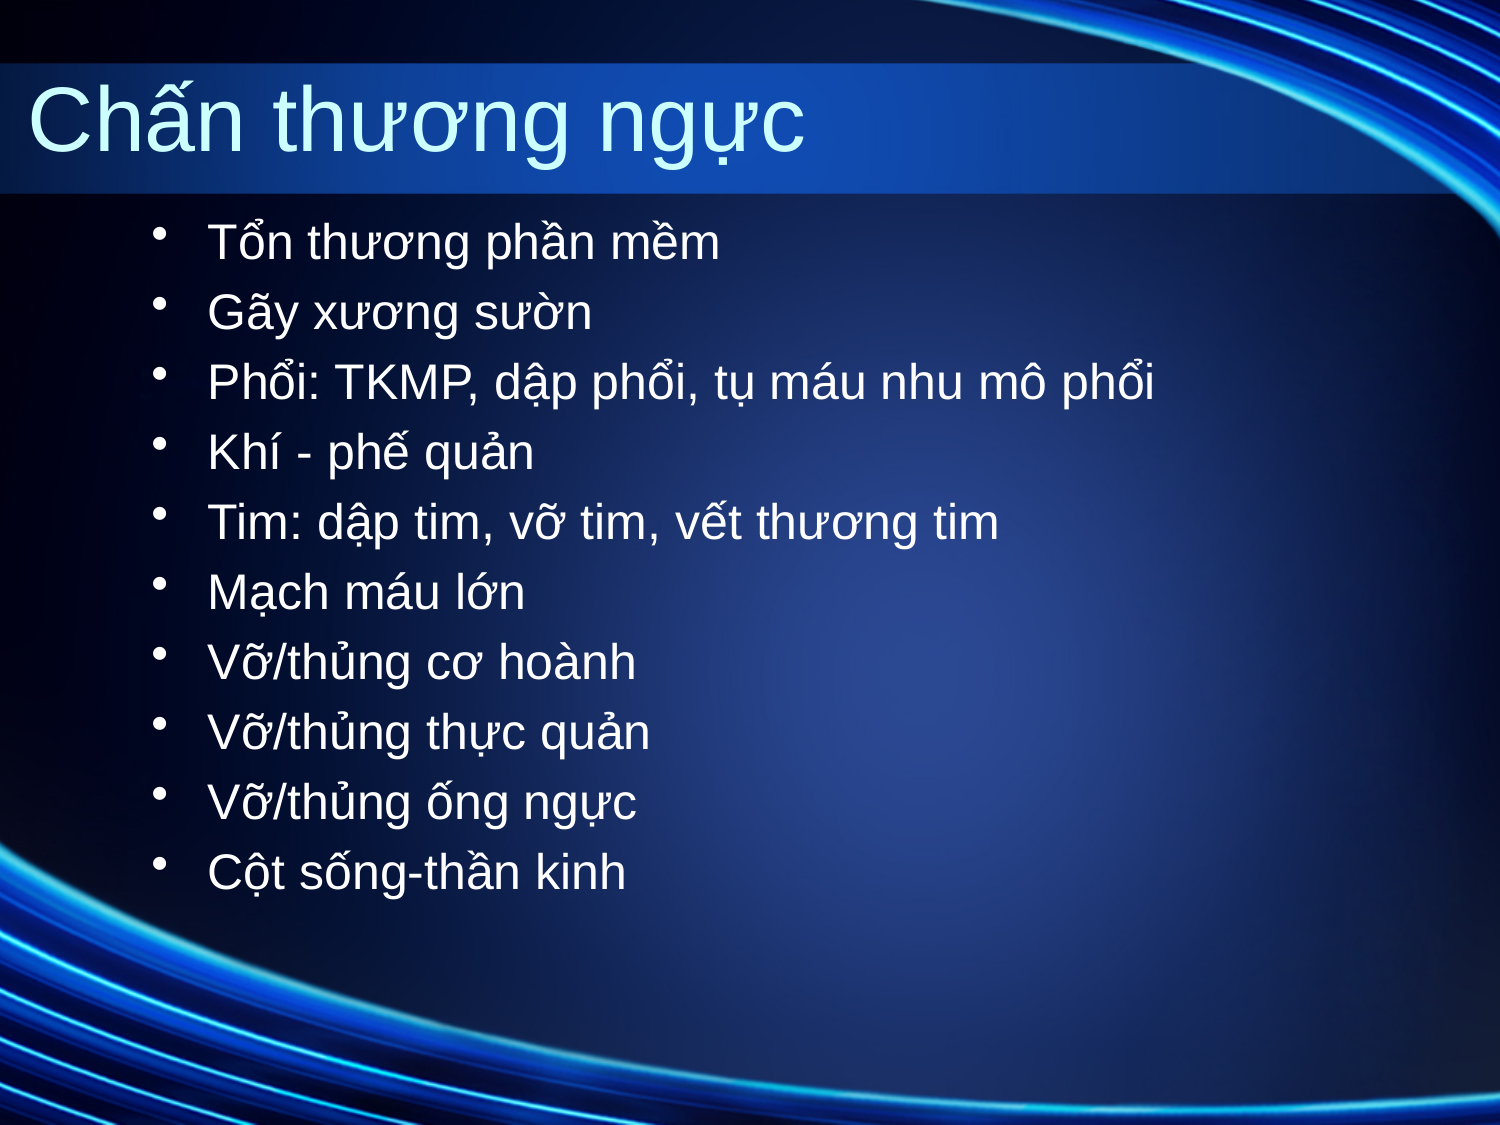

# Chấn thương ngực
Tổn thương phần mềm
Gãy xương sườn
Phổi: TKMP, dập phổi, tụ máu nhu mô phổi
Khí - phế quản
Tim: dập tim, vỡ tim, vết thương tim
Mạch máu lớn
Vỡ/thủng cơ hoành
Vỡ/thủng thực quản
Vỡ/thủng ống ngực
Cột sống-thần kinh